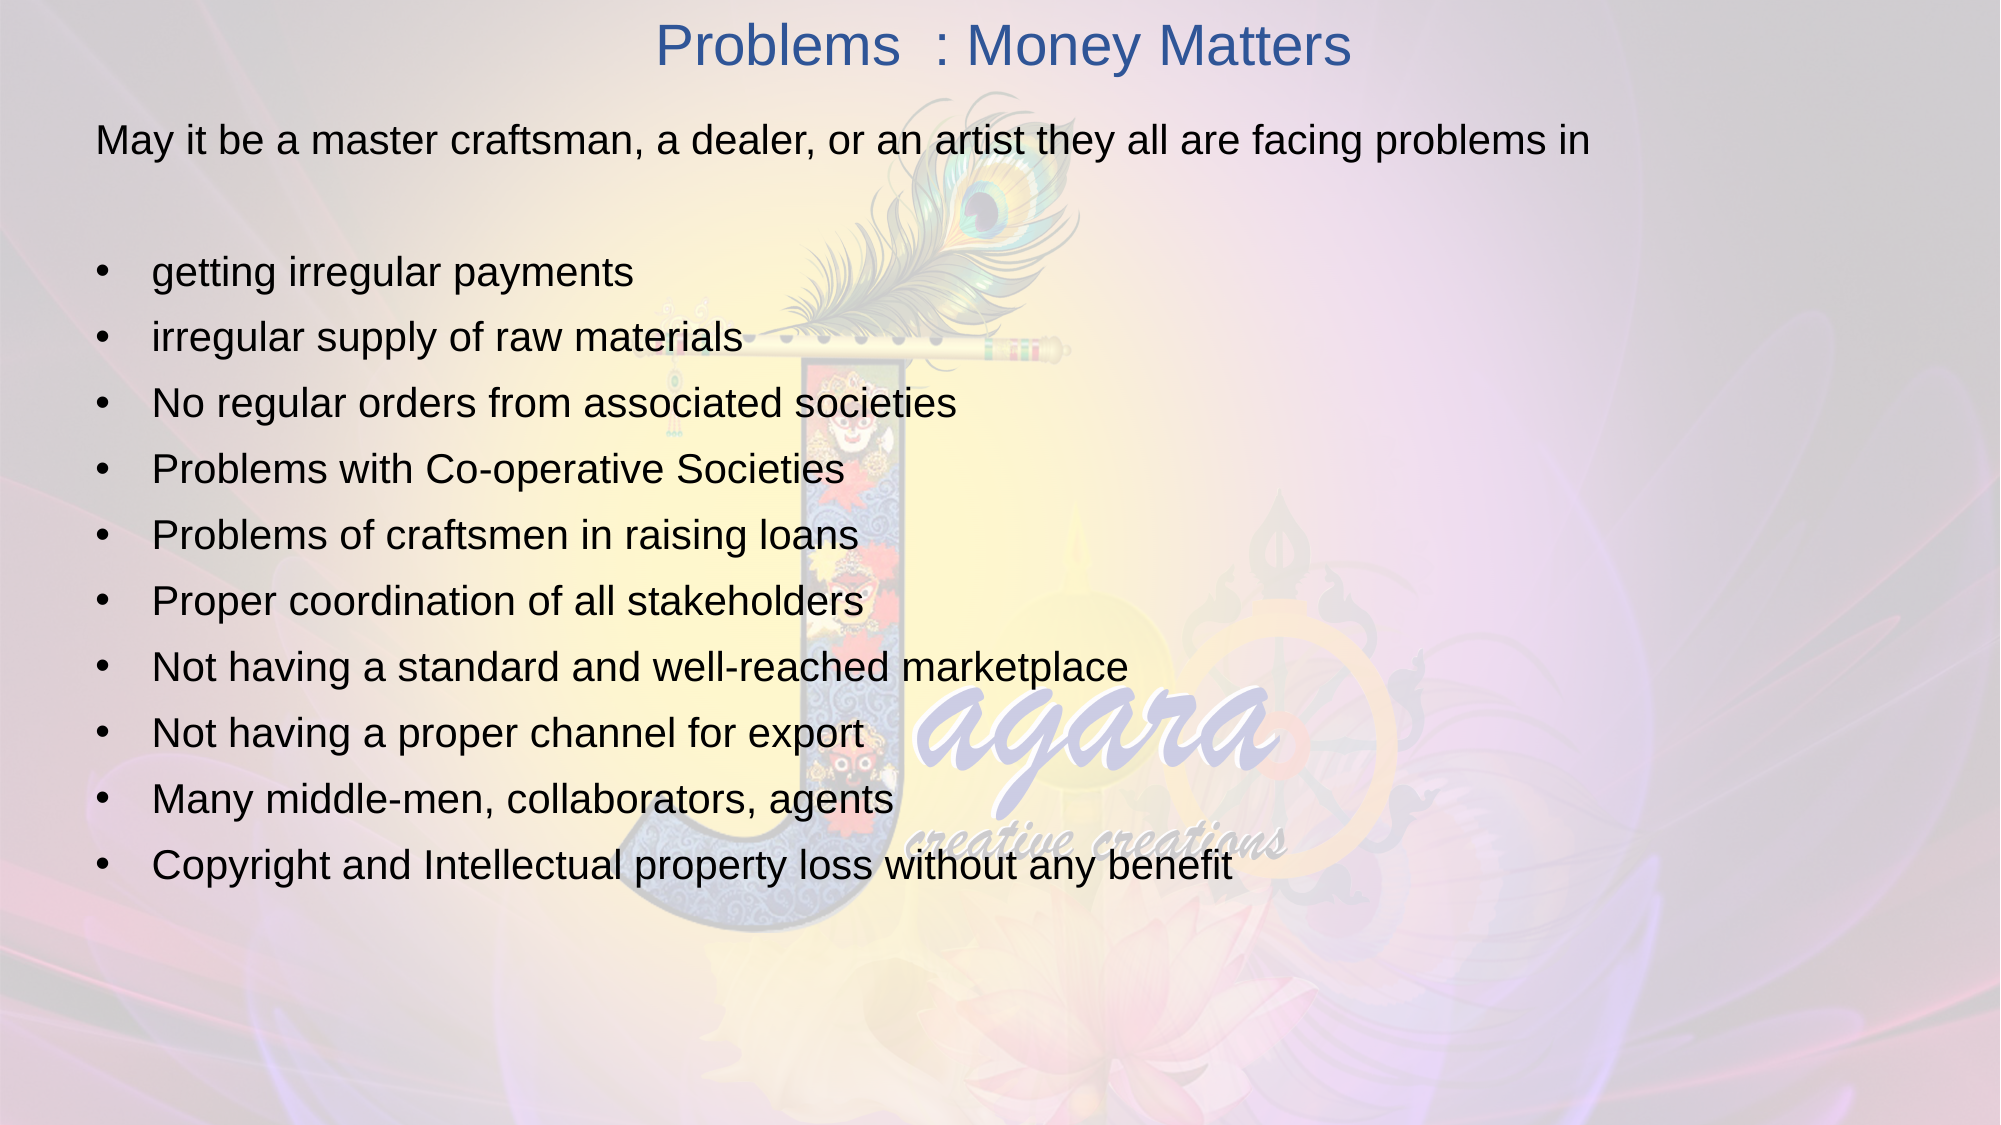

Problems  : Money Matters

May it be a master craftsman, a dealer, or an artist they all are facing problems in

getting irregular payments
irregular supply of raw materials
No regular orders from associated societies
Problems with Co-operative Societies
Problems of craftsmen in raising loans
Proper coordination of all stakeholders
Not having a standard and well-reached marketplace
Not having a proper channel for export
Many middle-men, collaborators, agents
Copyright and Intellectual property loss without any benefit